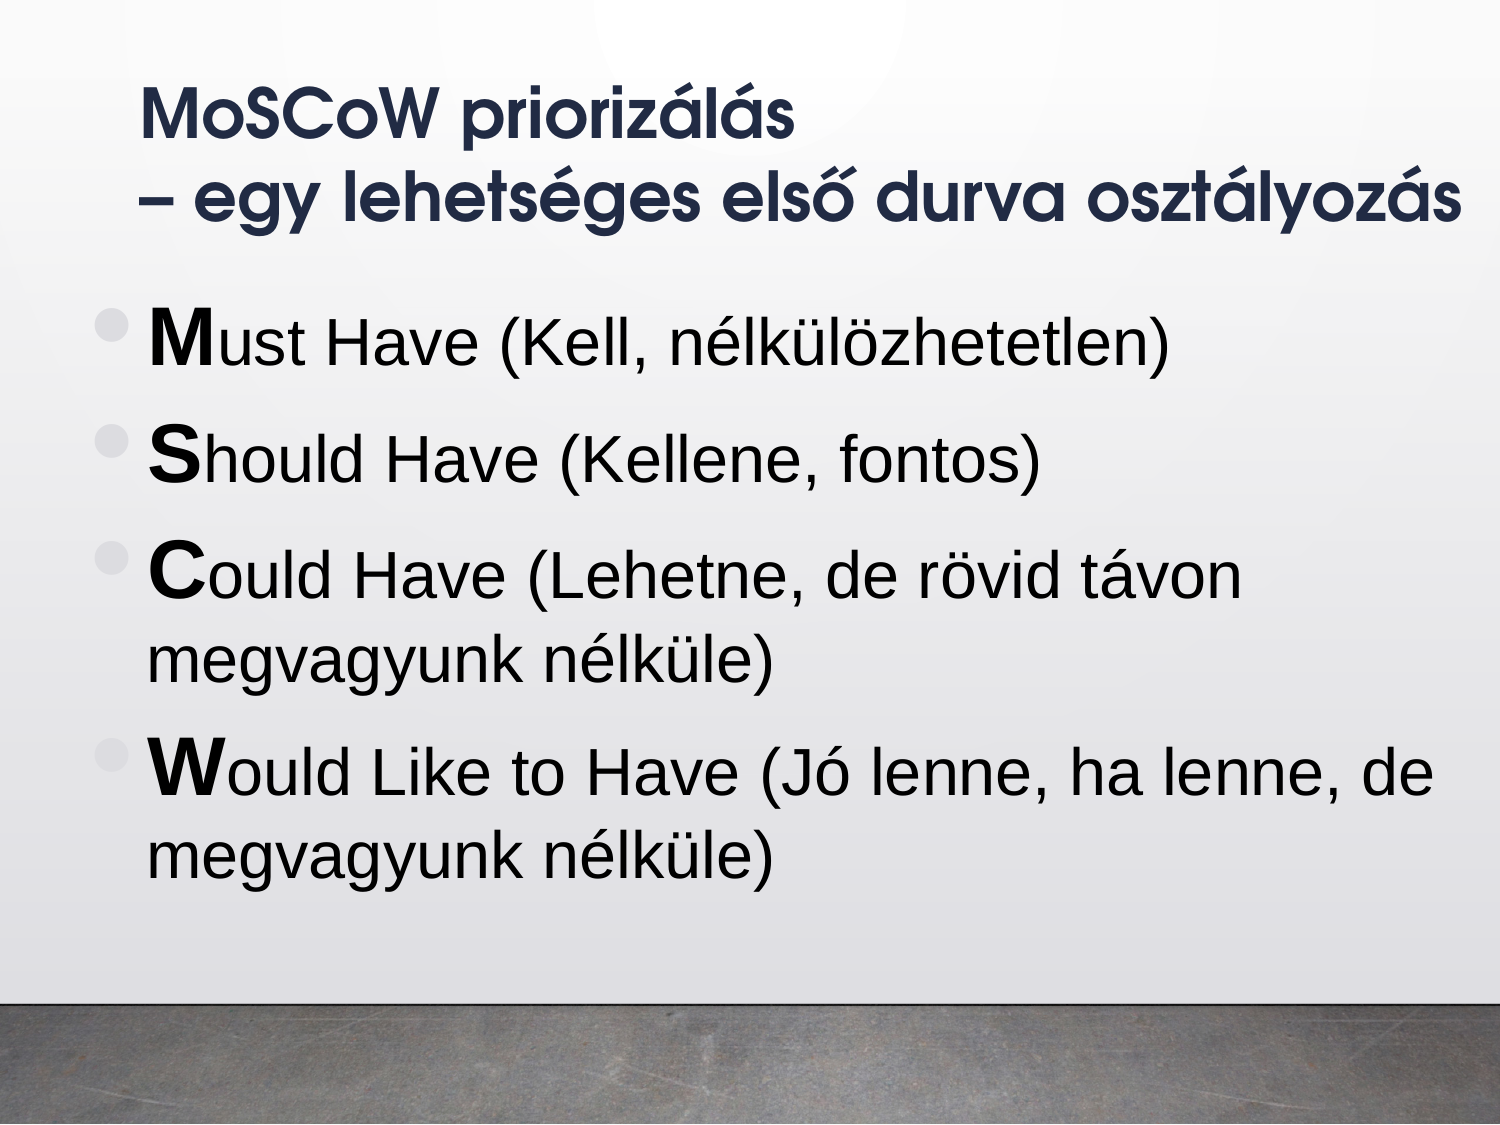

MoSCoW priorizálás
– egy lehetséges első durva osztályozás
Must Have (Kell, nélkülözhetetlen)
Should Have (Kellene, fontos)
Could Have (Lehetne, de rövid távon megvagyunk nélküle)
Would Like to Have (Jó lenne, ha lenne, de megvagyunk nélküle)